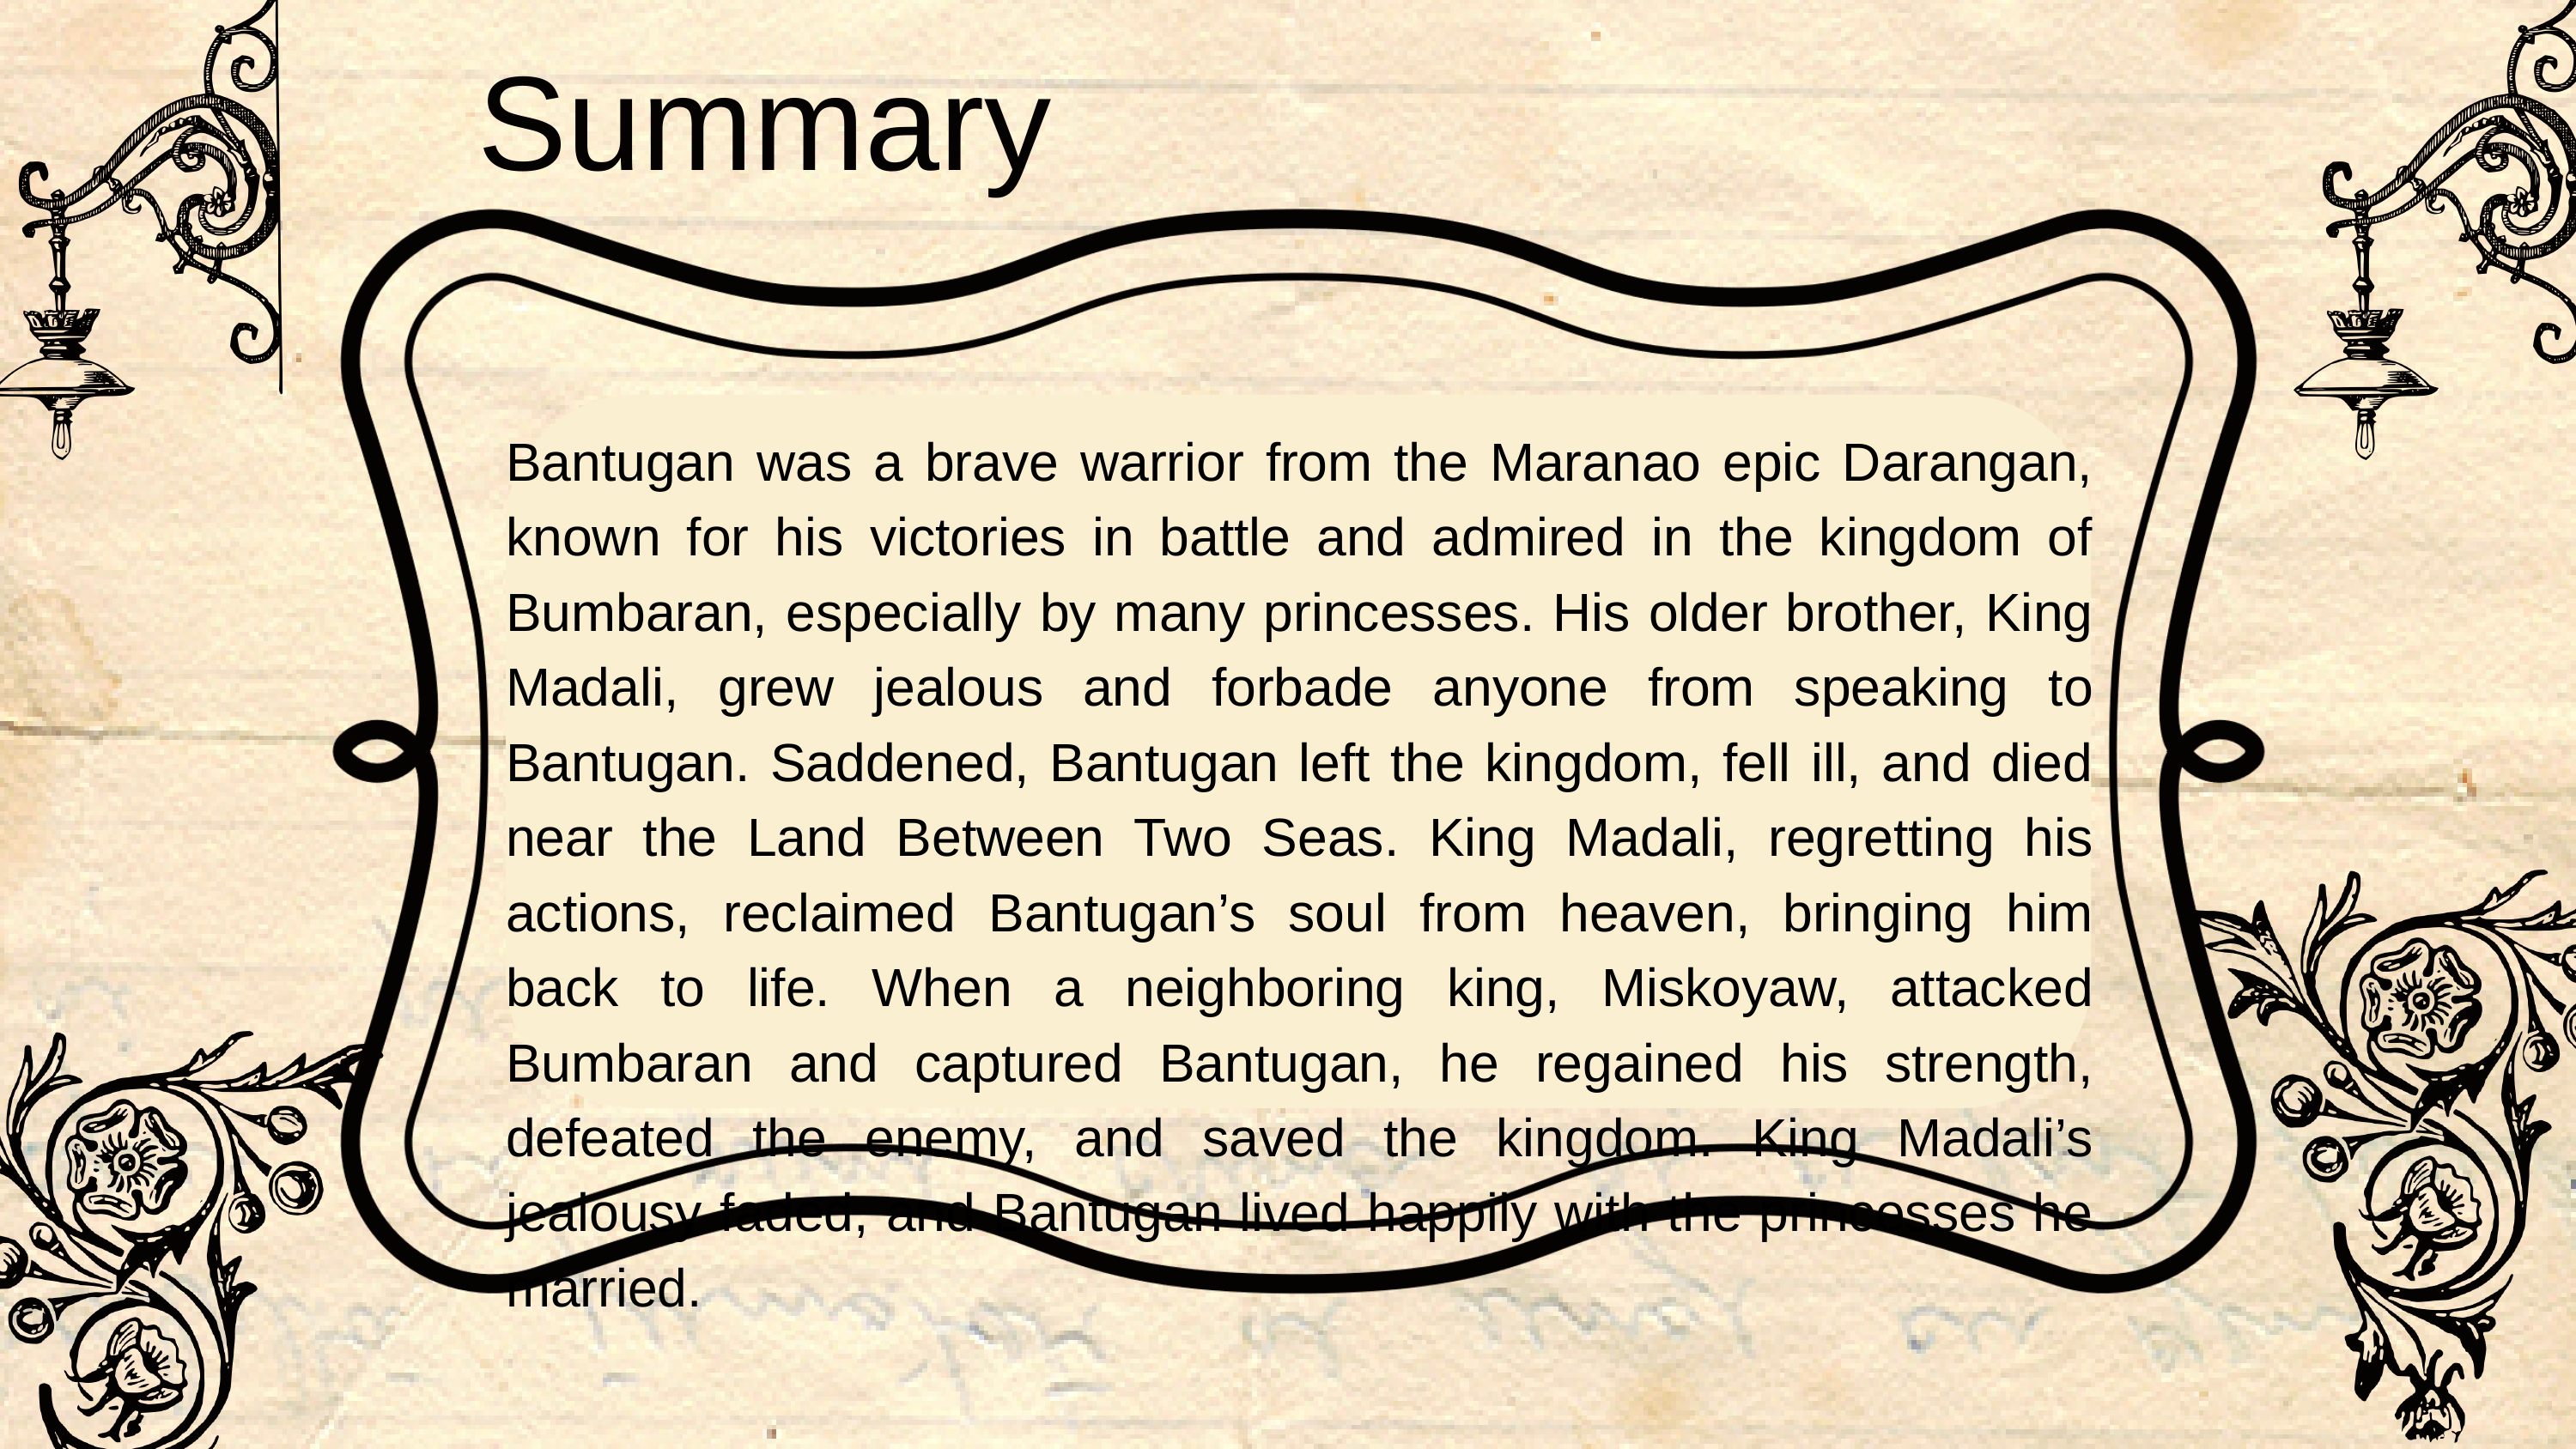

Summary

Bantugan was a brave warrior from the Maranao epic Darangan, known for his victories in battle and admired in the kingdom of Bumbaran, especially by many princesses. His older brother, King Madali, grew jealous and forbade anyone from speaking to Bantugan. Saddened, Bantugan left the kingdom, fell ill, and died near the Land Between Two Seas. King Madali, regretting his actions, reclaimed Bantugan’s soul from heaven, bringing him back to life. When a neighboring king, Miskoyaw, attacked Bumbaran and captured Bantugan, he regained his strength, defeated the enemy, and saved the kingdom. King Madali’s jealousy faded, and Bantugan lived happily with the princesses he married.